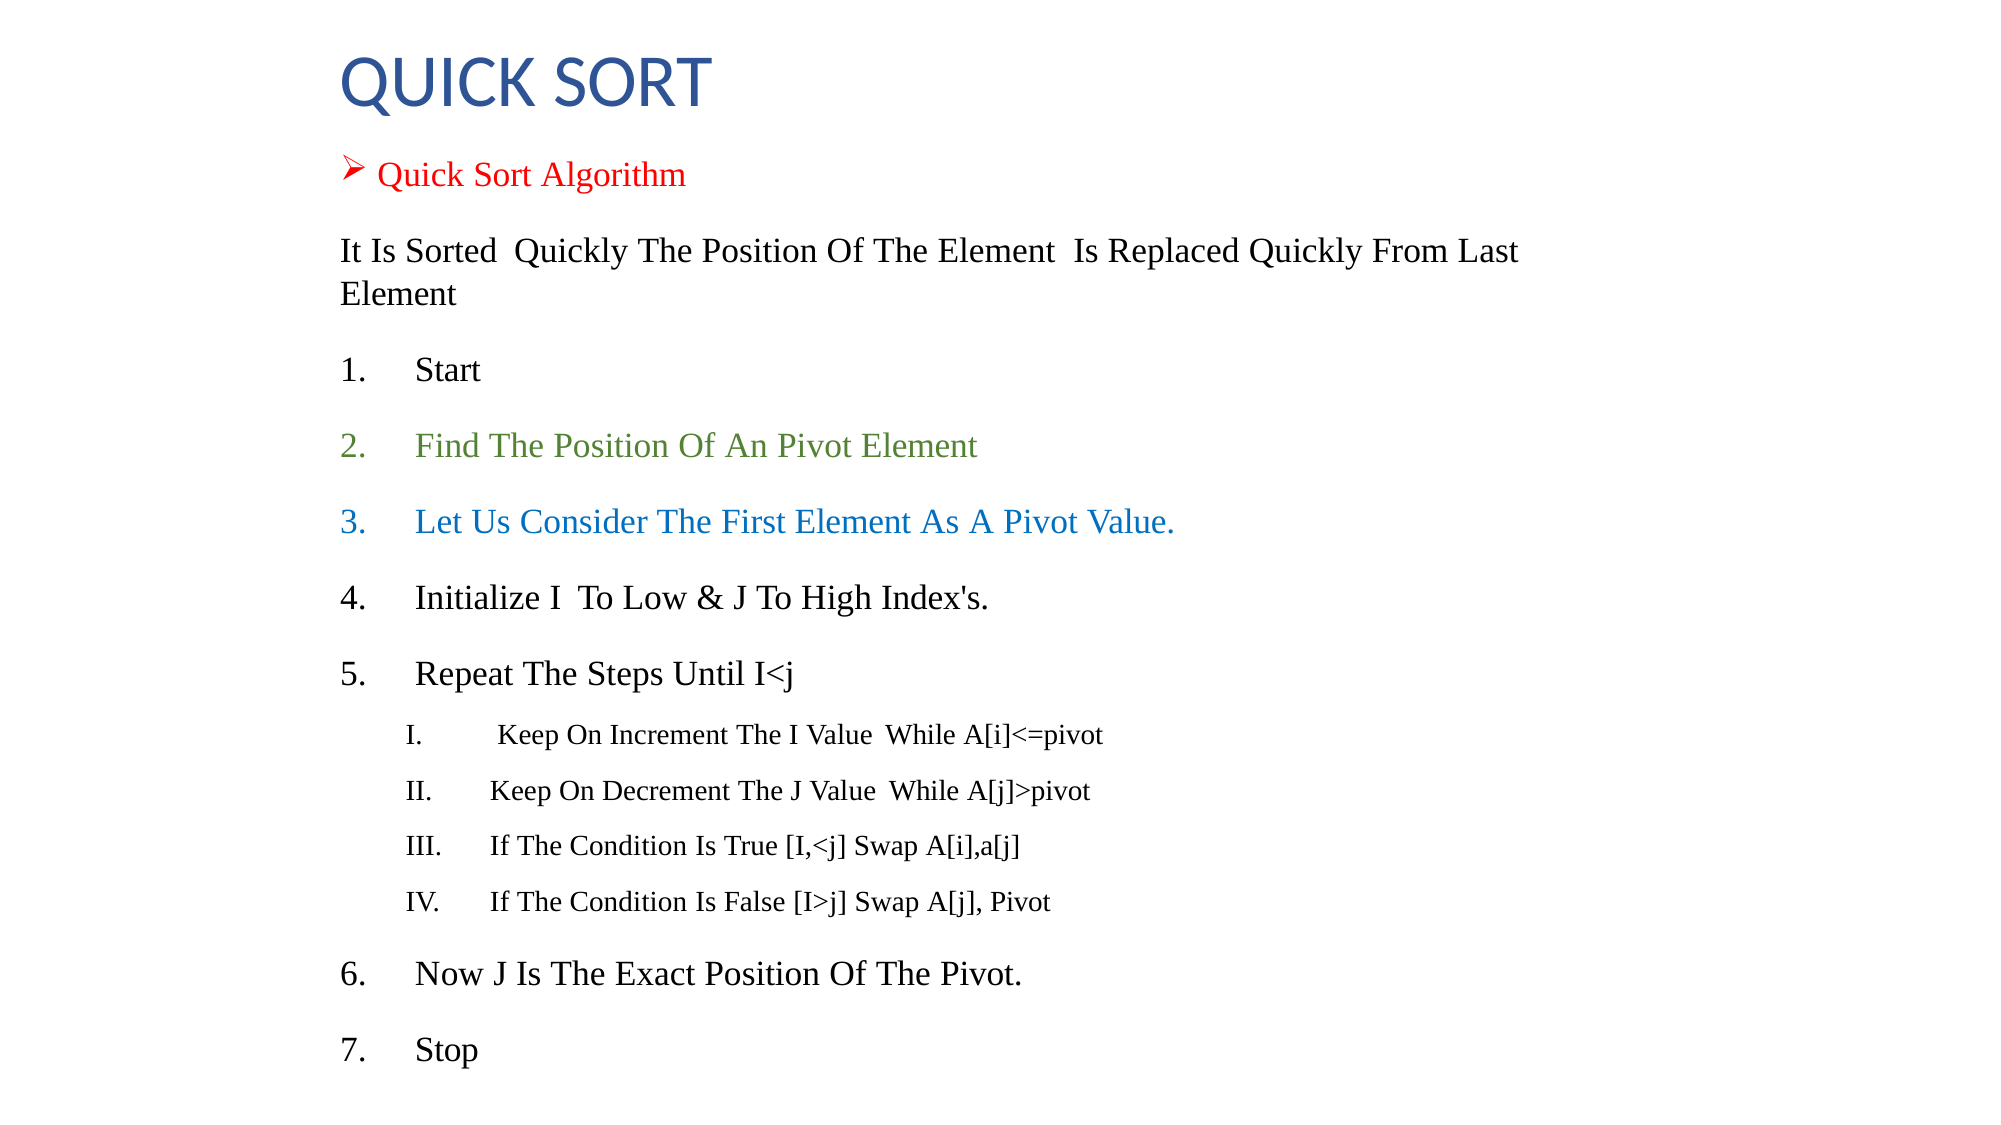

# QUICK SORT
Quick Sort Algorithm
It Is Sorted Quickly The Position Of The Element Is Replaced Quickly From Last Element
Start
Find The Position Of An Pivot Element
Let Us Consider The First Element As A Pivot Value.
Initialize I To Low & J To High Index's.
Repeat The Steps Until I<j
Keep On Increment The I Value While A[i]<=pivot
Keep On Decrement The J Value While A[j]>pivot
If The Condition Is True [I,<j] Swap A[i],a[j]
If The Condition Is False [I>j] Swap A[j], Pivot
Now J Is The Exact Position Of The Pivot.
Stop